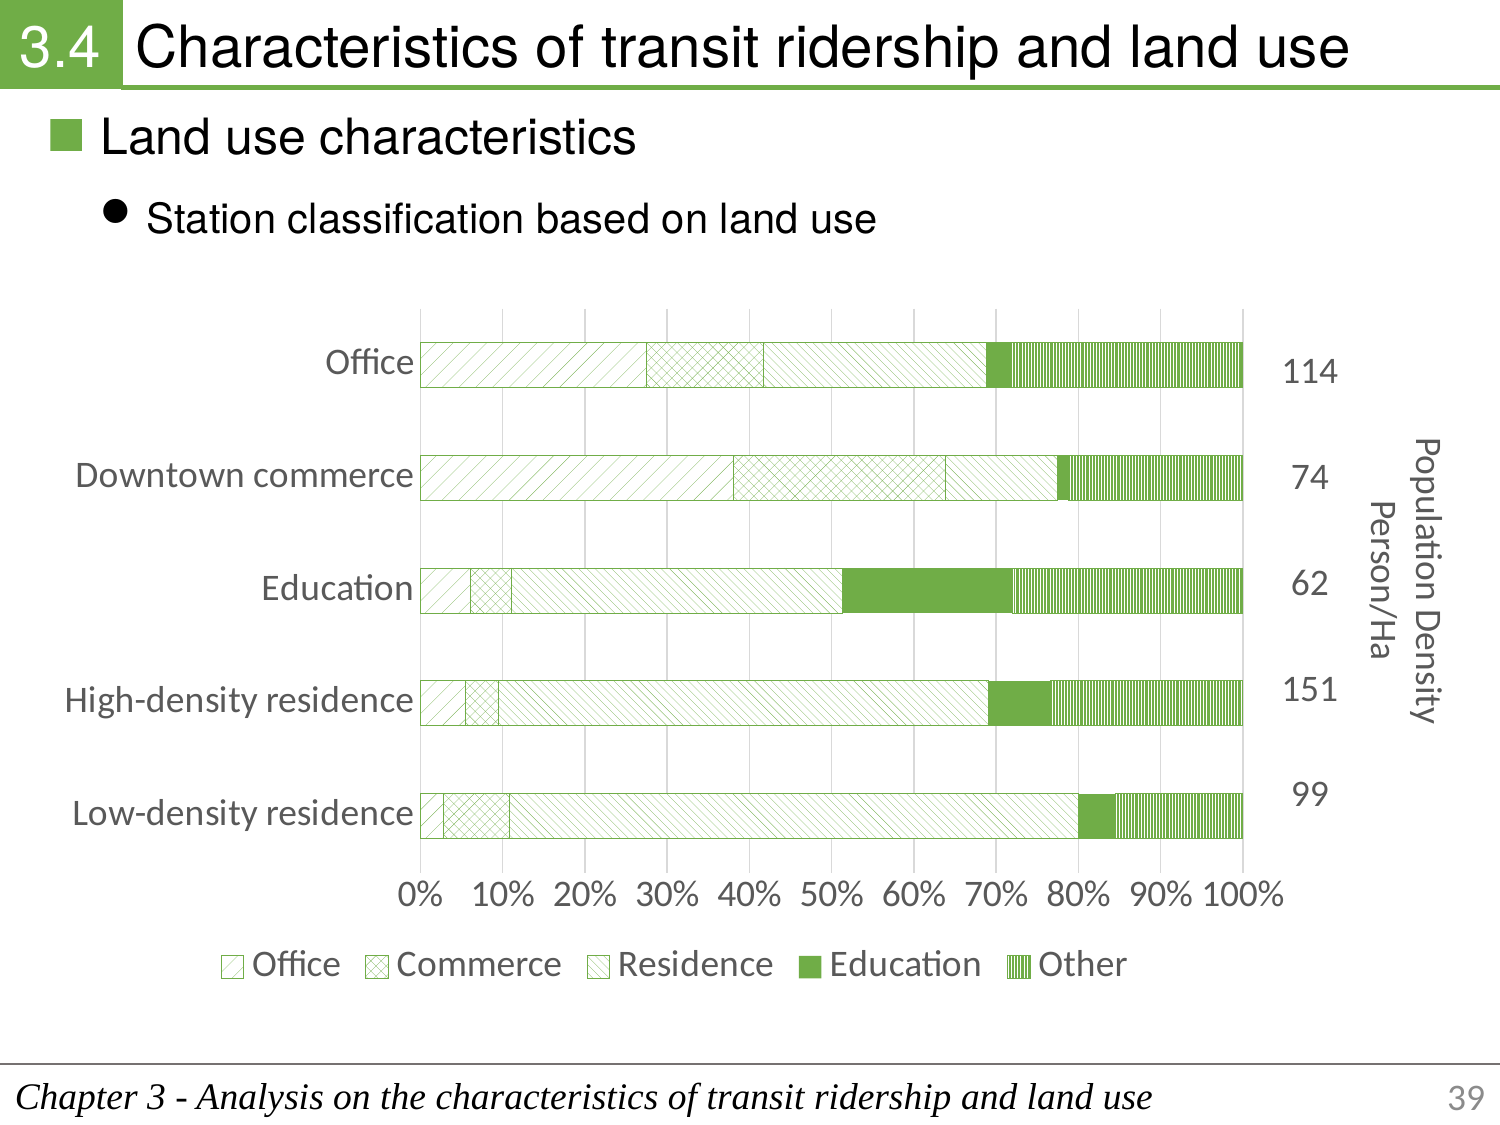

3.4
Characteristics of transit ridership and land use
Land use characteristics

Station classification based on land use

### Chart

| Category | Office | Commerce | Residence | Education | Other |
|---|---|---|---|---|---|
| Low-density residence | 0.028504271833282597 | 0.07989953468599217 | 0.6922520286388811 | 0.04471735844682914 | 0.15462680639501503 |
| High-density residence | 0.05432042039896151 | 0.04030255843869238 | 0.5966455548664892 | 0.07469707441980211 | 0.2340343918760548 |
| Education | 0.060316297728848965 | 0.050841940326374596 | 0.4021692556296094 | 0.20709454656376383 | 0.2795779597514032 |
| Downtown commerce | 0.3808371527376436 | 0.2575720651774956 | 0.1367833202995466 | 0.01236302855403389 | 0.21244443323128026 |
| Office | 0.27481836401964993 | 0.1420059630335943 | 0.27094896967443904 | 0.03095617326615155 | 0.2812705300061652 |
114
74
Population Density
Person/Ha
62
151
99
Chapter 3 - Analysis on the characteristics of transit ridership and land use

39